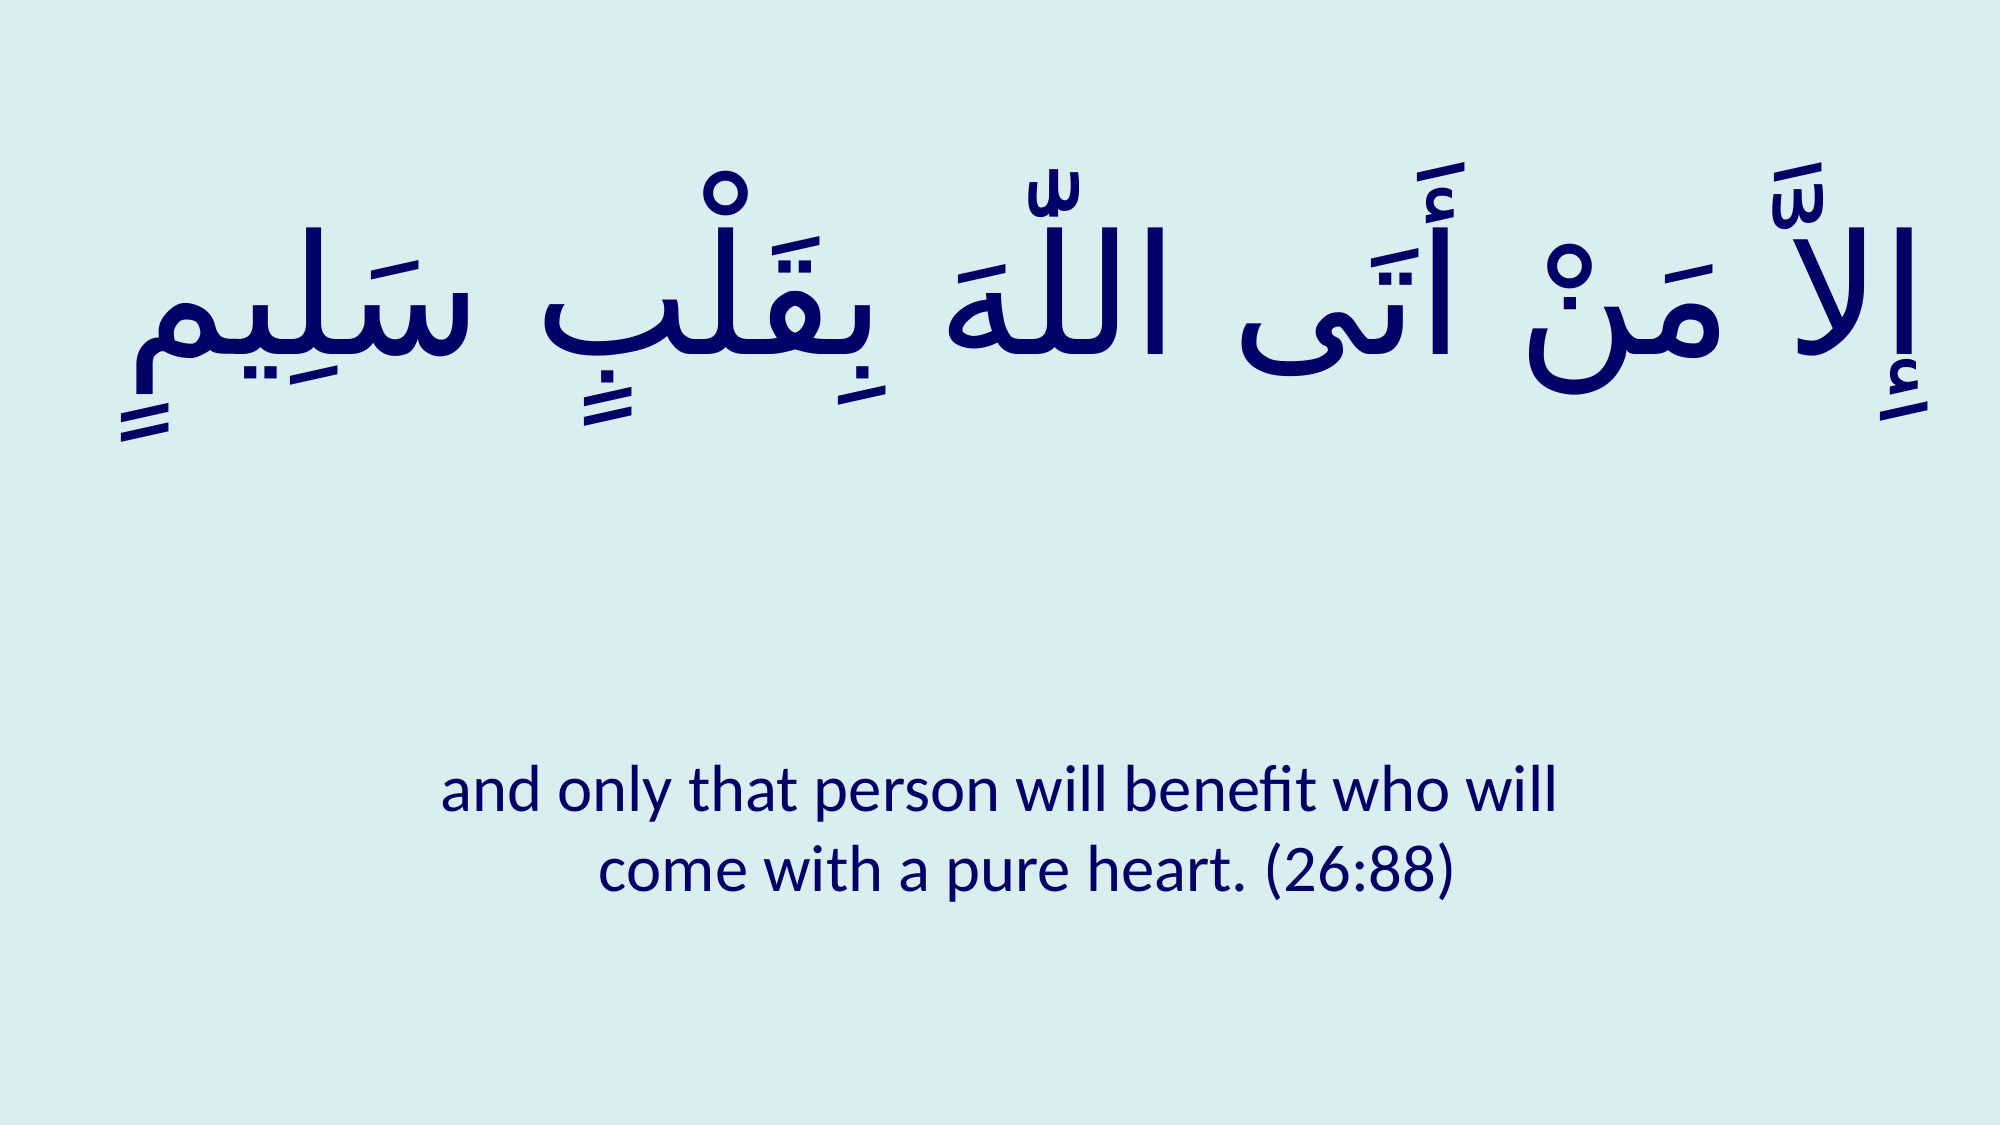

# إِلاَّ مَنْ أَتَى اللّٰهَ بِقَلْبٍ سَلِيمٍ‏
and only that person will benefit who will come with a pure heart. (26:88)